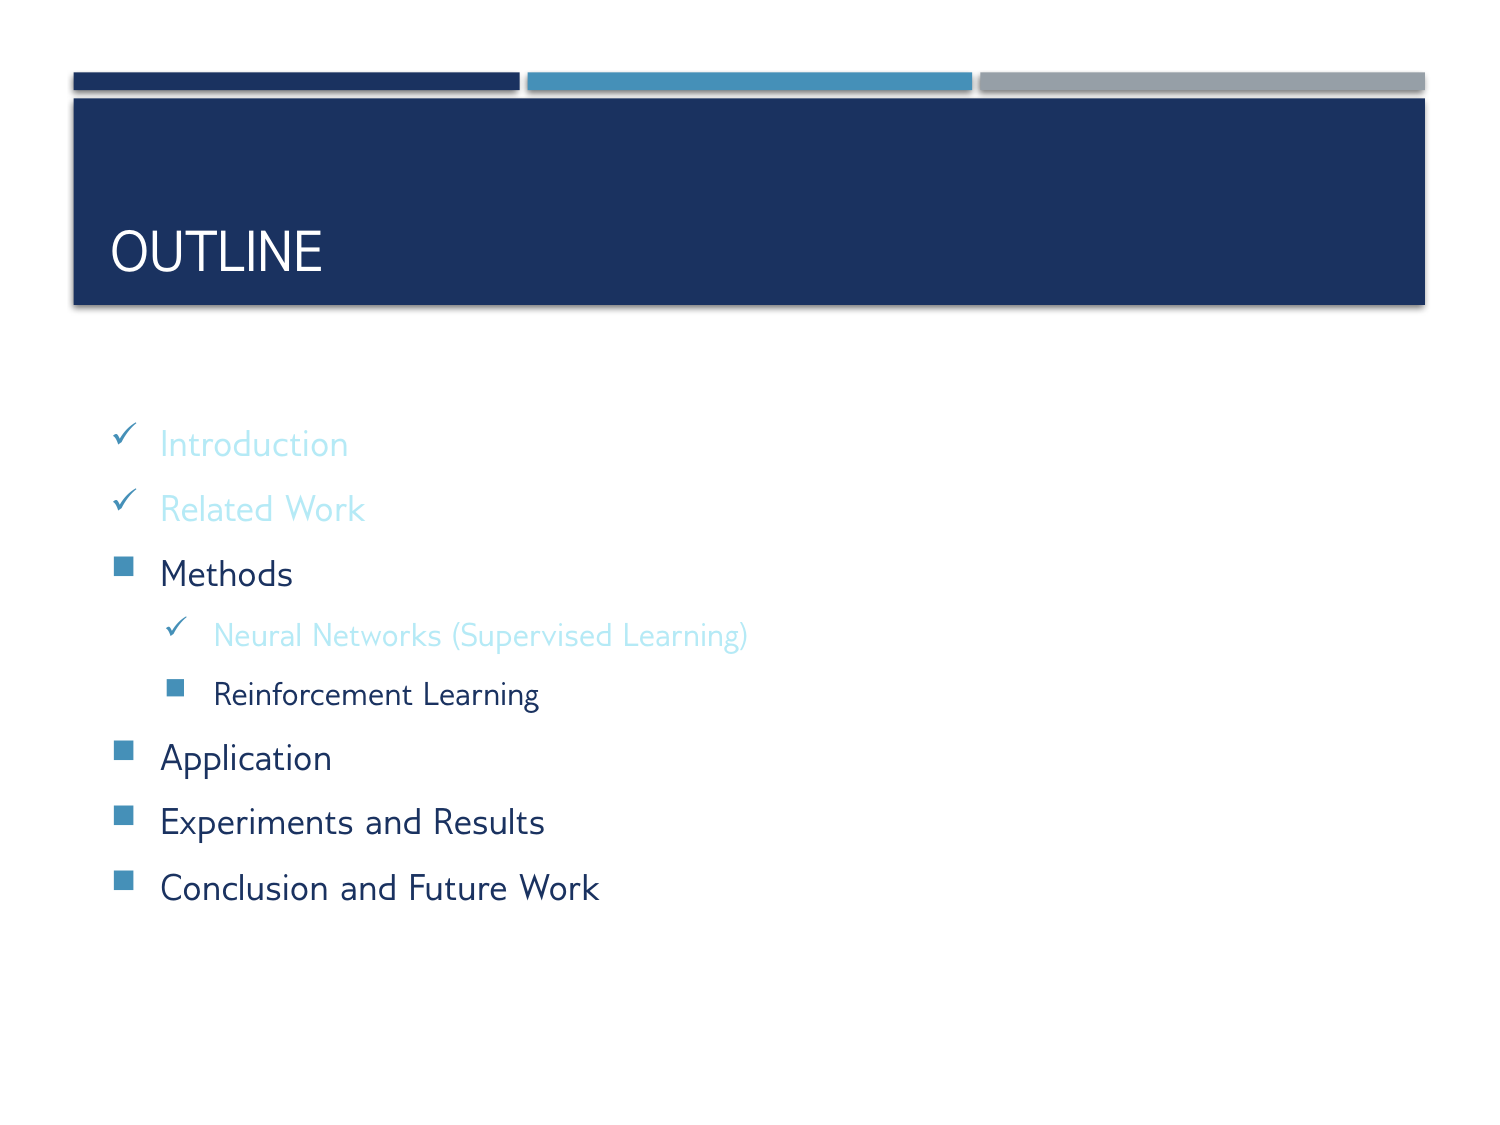

# Outline
Introduction
Related Work
Methods
Neural Networks (Supervised Learning)
Reinforcement Learning
Application
Experiments and Results
Conclusion and Future Work